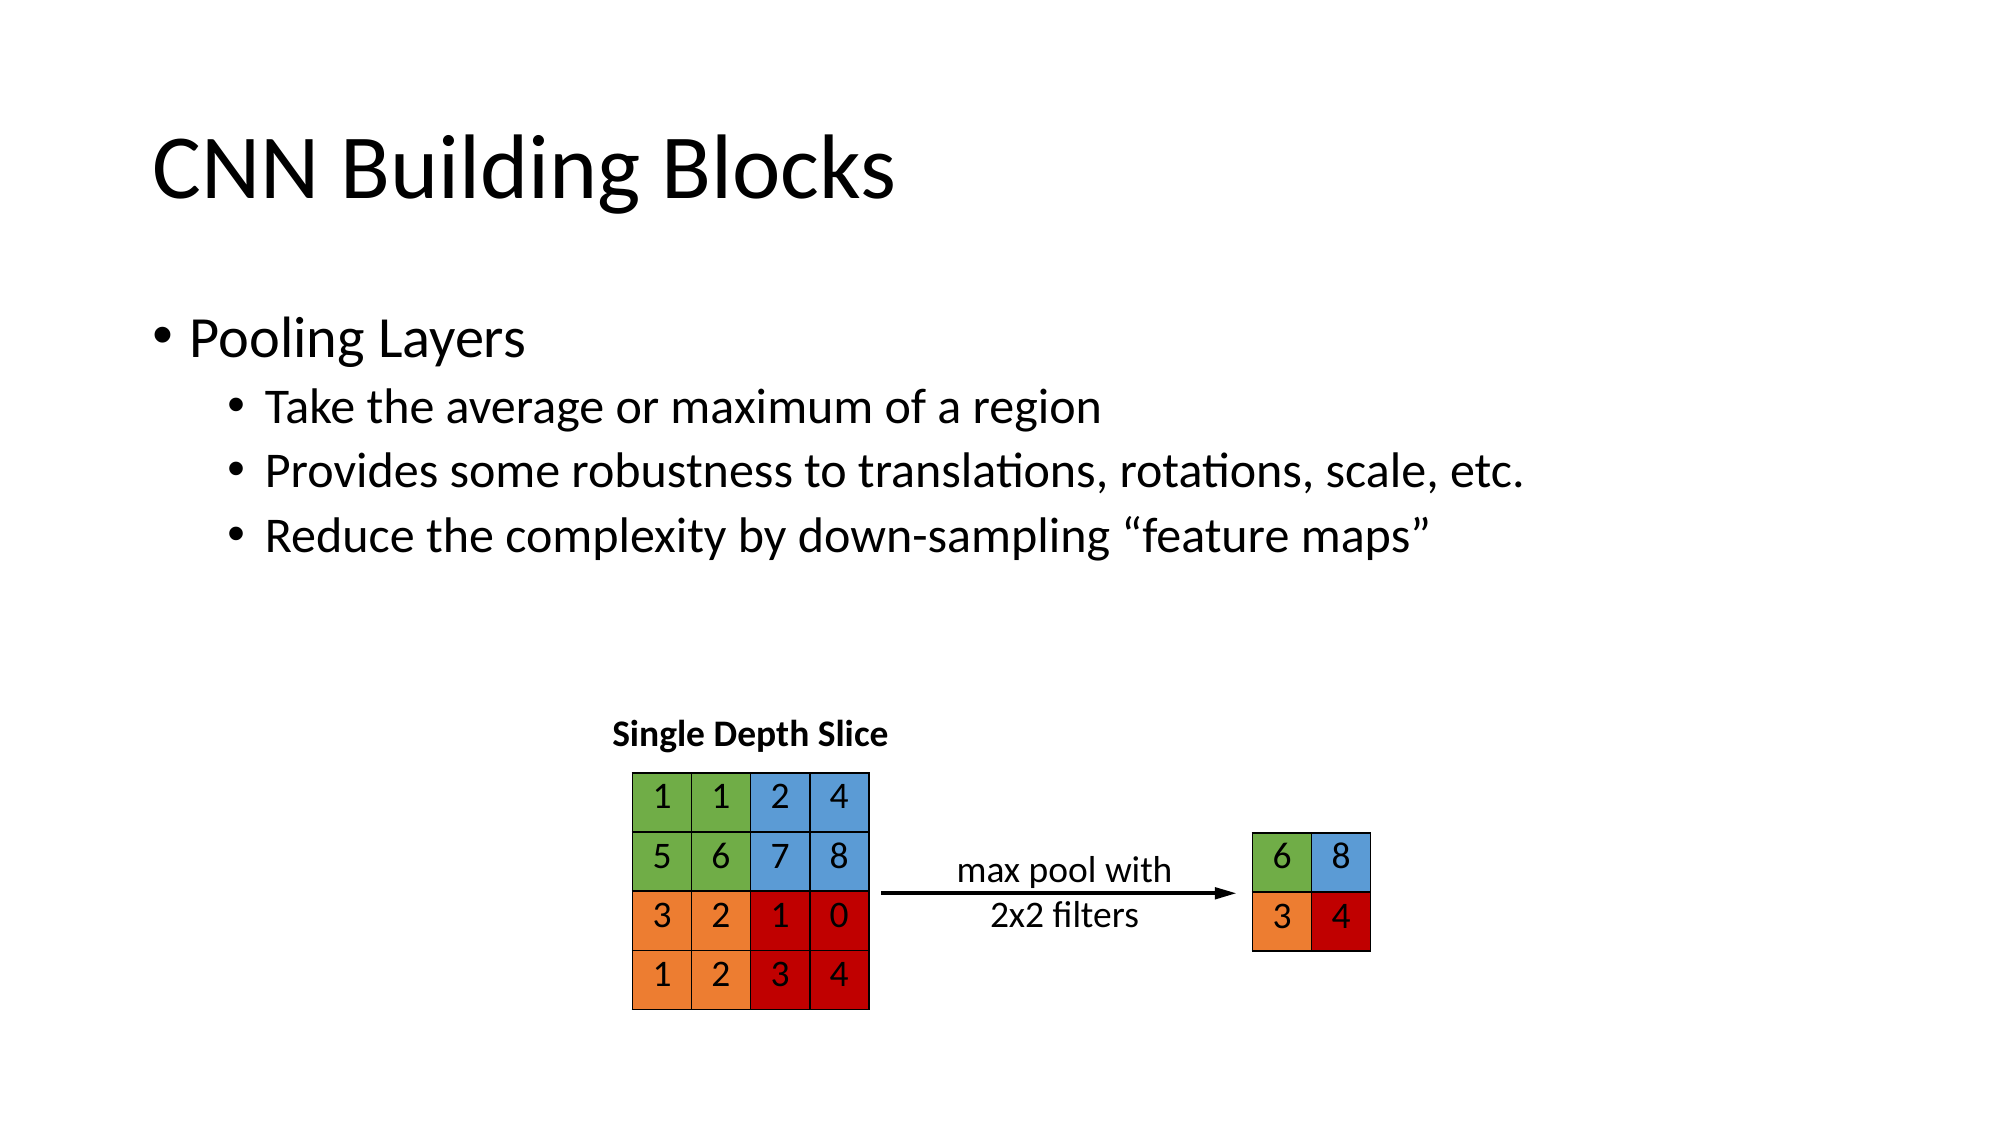

# CNN Building Blocks
Pooling Layers
Take the average or maximum of a region
Provides some robustness to translations, rotations, scale, etc.
Reduce the complexity by down-sampling “feature maps”

Single Depth Slice
| 1 | 1 | 2 | 4 |
| --- | --- | --- | --- |
| 5 | 6 | 7 | 8 |
| 3 | 2 | 1 | 0 |
| 1 | 2 | 3 | 4 |
| 6 | 8 |
| --- | --- |
| 3 | 4 |
max pool with 2x2 filters